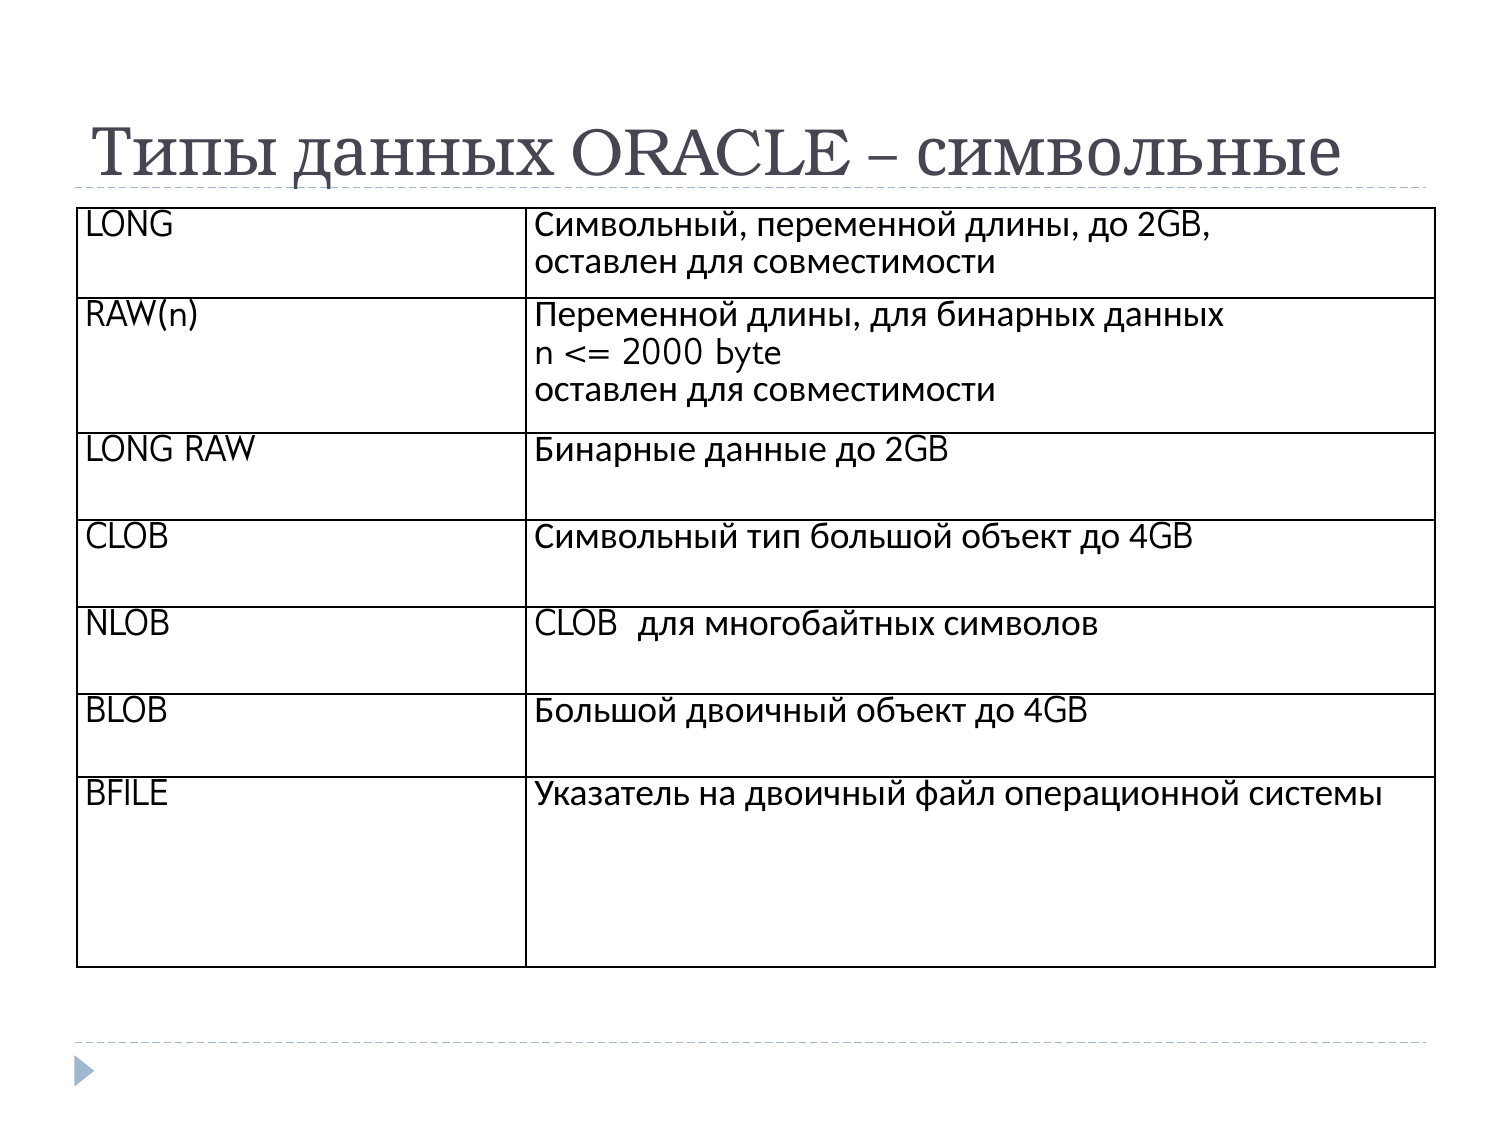

# Типы данных ORACLE – символьные
| LONG | Символьный, переменной длины, до 2GB, оставлен для совместимости |
| --- | --- |
| RAW(n) | Переменной длины, для бинарных данных n <= 2000 byte оставлен для совместимости |
| LONG RAW | Бинарные данные до 2GB |
| CLOB | Символьный тип большой объект до 4GB |
| NLOB | CLOB для многобайтных символов |
| BLOB | Большой двоичный объект до 4GB |
| BFILE | Указатель на двоичный файл операционной системы |